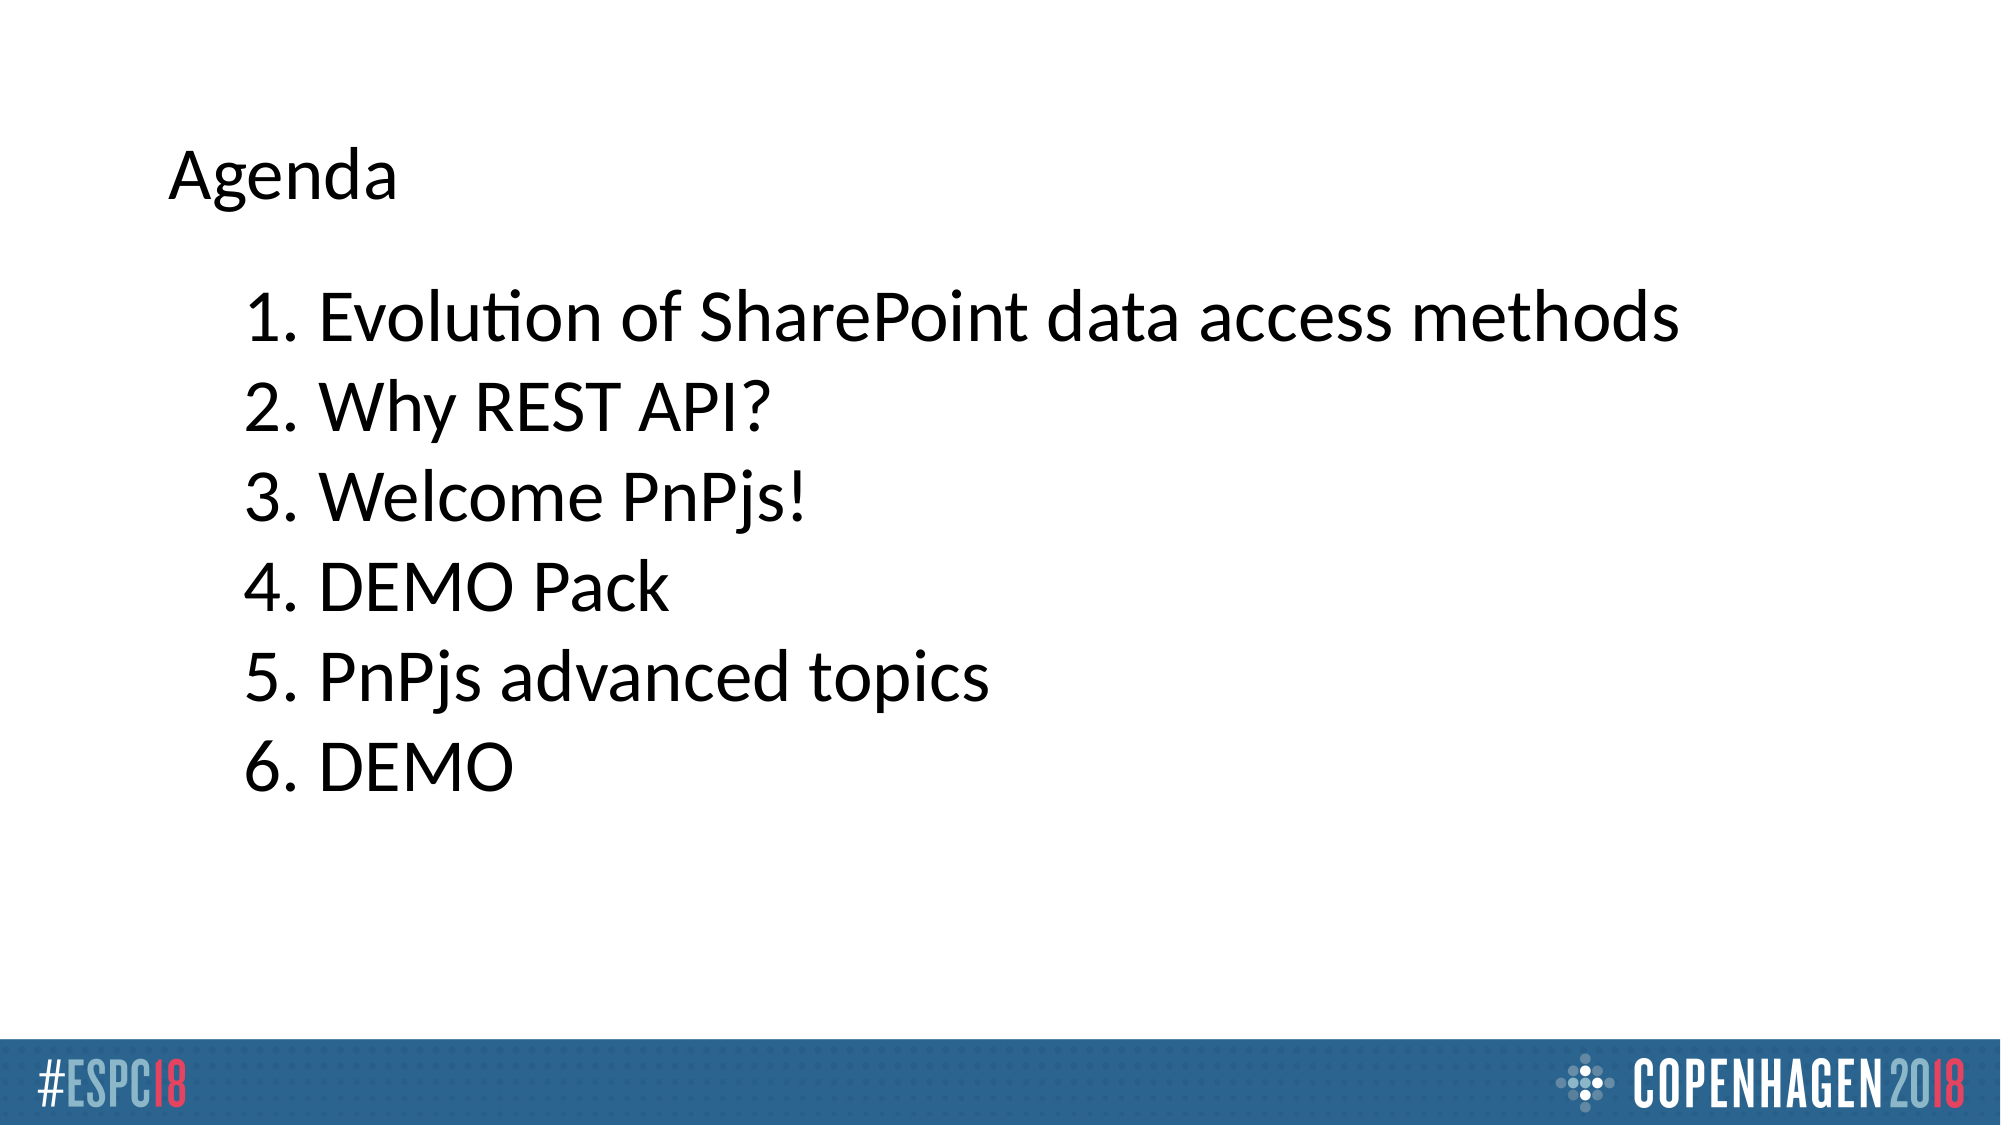

Agenda
Evolution of SharePoint data access methods
Why REST API?
Welcome PnPjs!
DEMO Pack
PnPjs advanced topics
DEMO